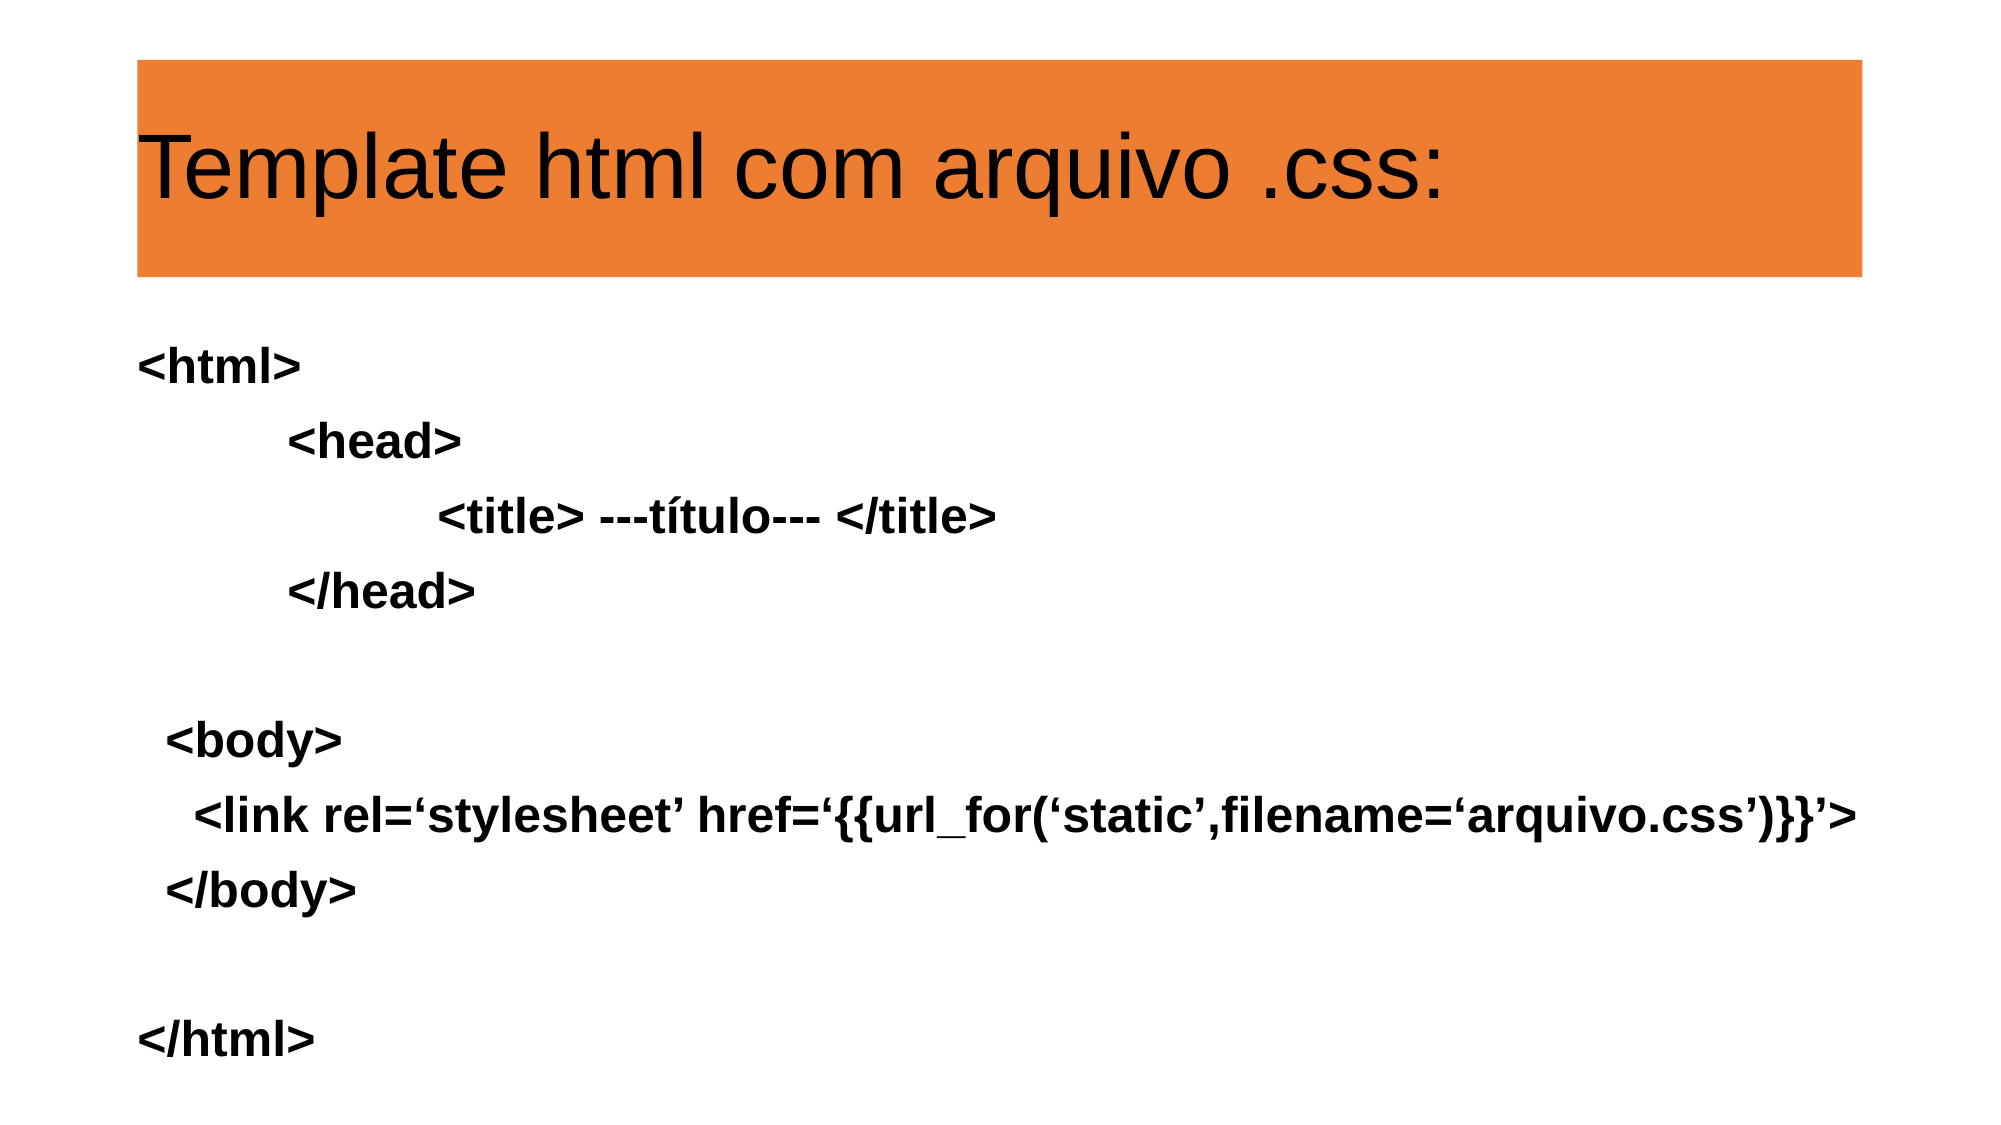

# Template html com arquivo .css:
<html>
	<head>
		<title> ---título--- </title>
	</head>

  <body>
    <link rel=‘stylesheet’ href=‘{{url_for(‘static’,filename=‘arquivo.css’)}}’>
  </body>

</html>